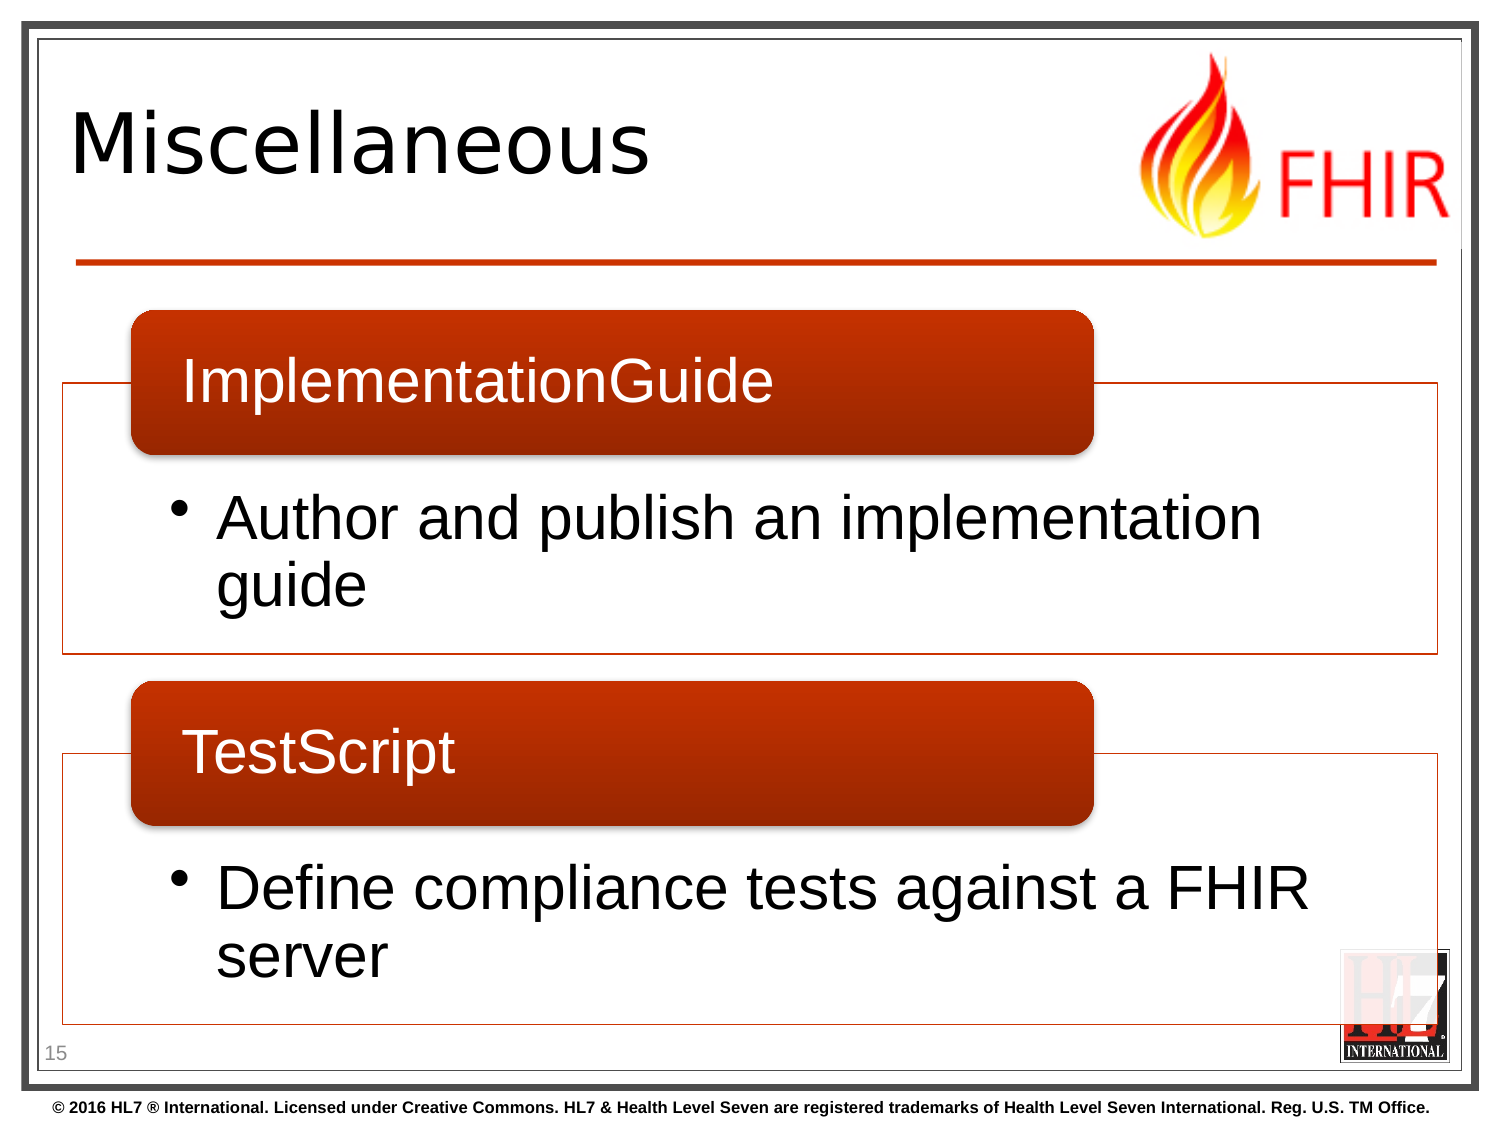

# Miscellaneous
Author and publish an implementation guide
ImplementationGuide
Define compliance tests against a FHIR server
TestScript
15